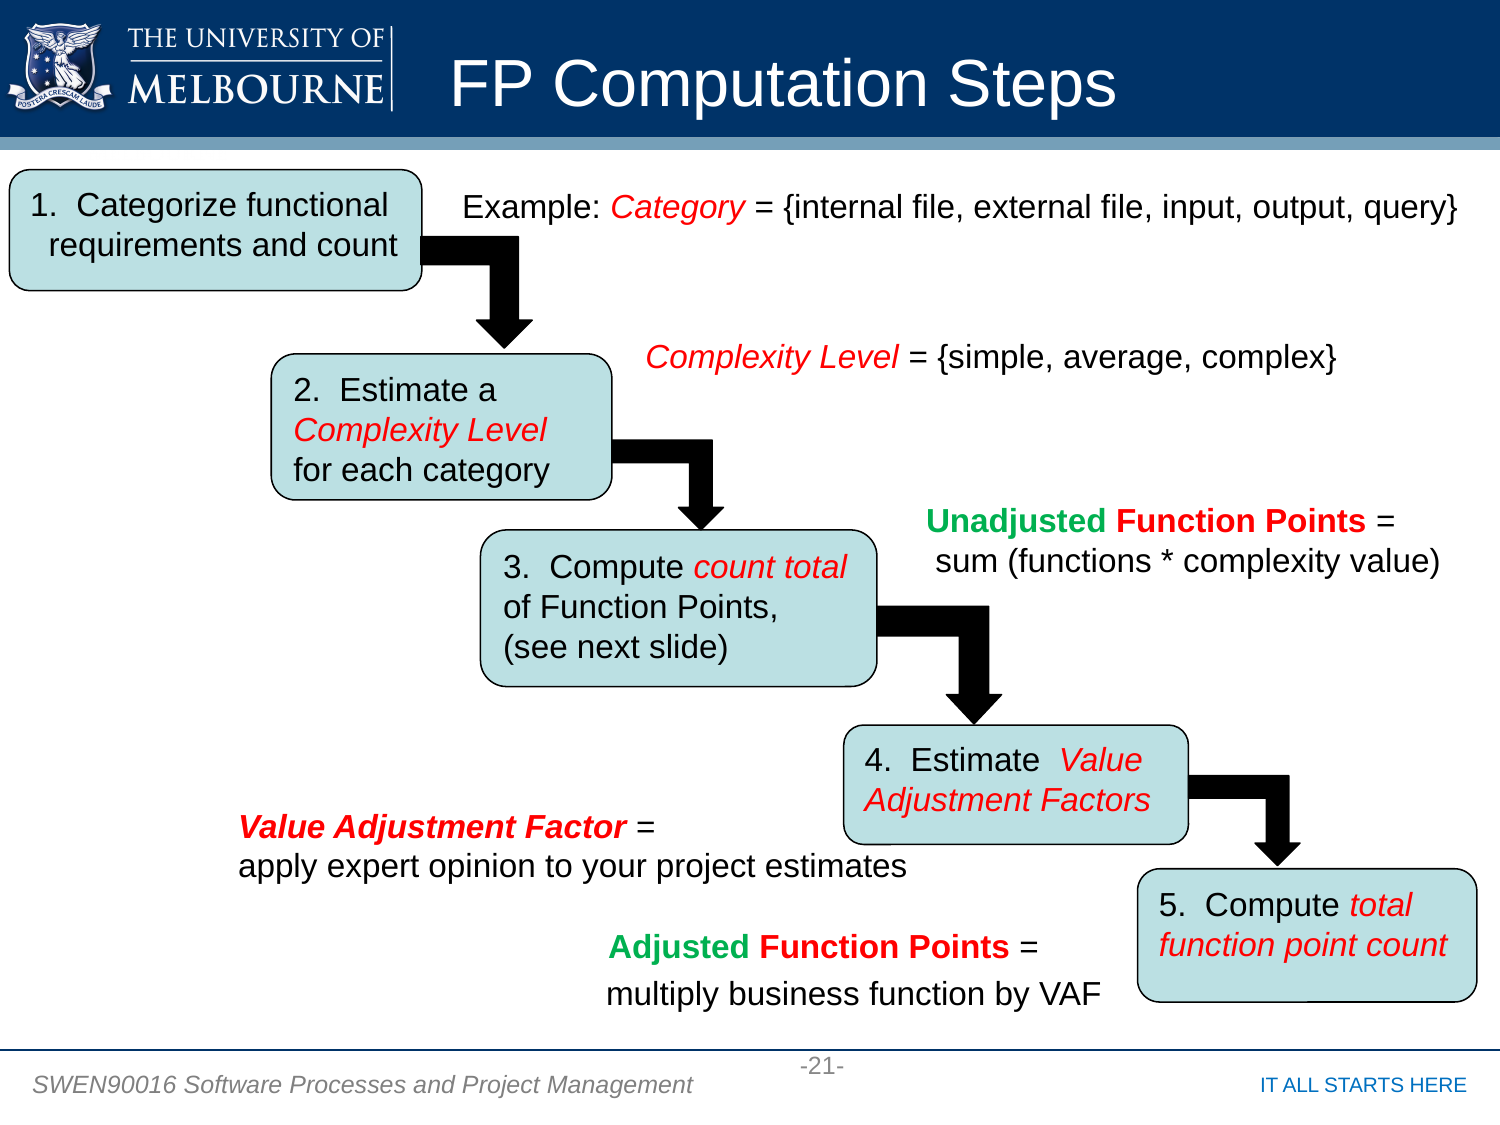

# FP Computation Steps
1.  Categorize functional    requirements and count
Example: Category = {internal file, external file, input, output, query}

Complexity Level = {simple, average, complex}
2.  Estimate a Complexity Level  for each category

Unadjusted Function Points =
 sum (functions * complexity value)
3.  Compute count total of Function Points,
(see next slide)

4.  Estimate  Value Adjustment Factors

Value Adjustment Factor =
apply expert opinion to your project estimates
5.  Compute total function point count
Adjusted Function Points =
multiply business function by VAF

-21-